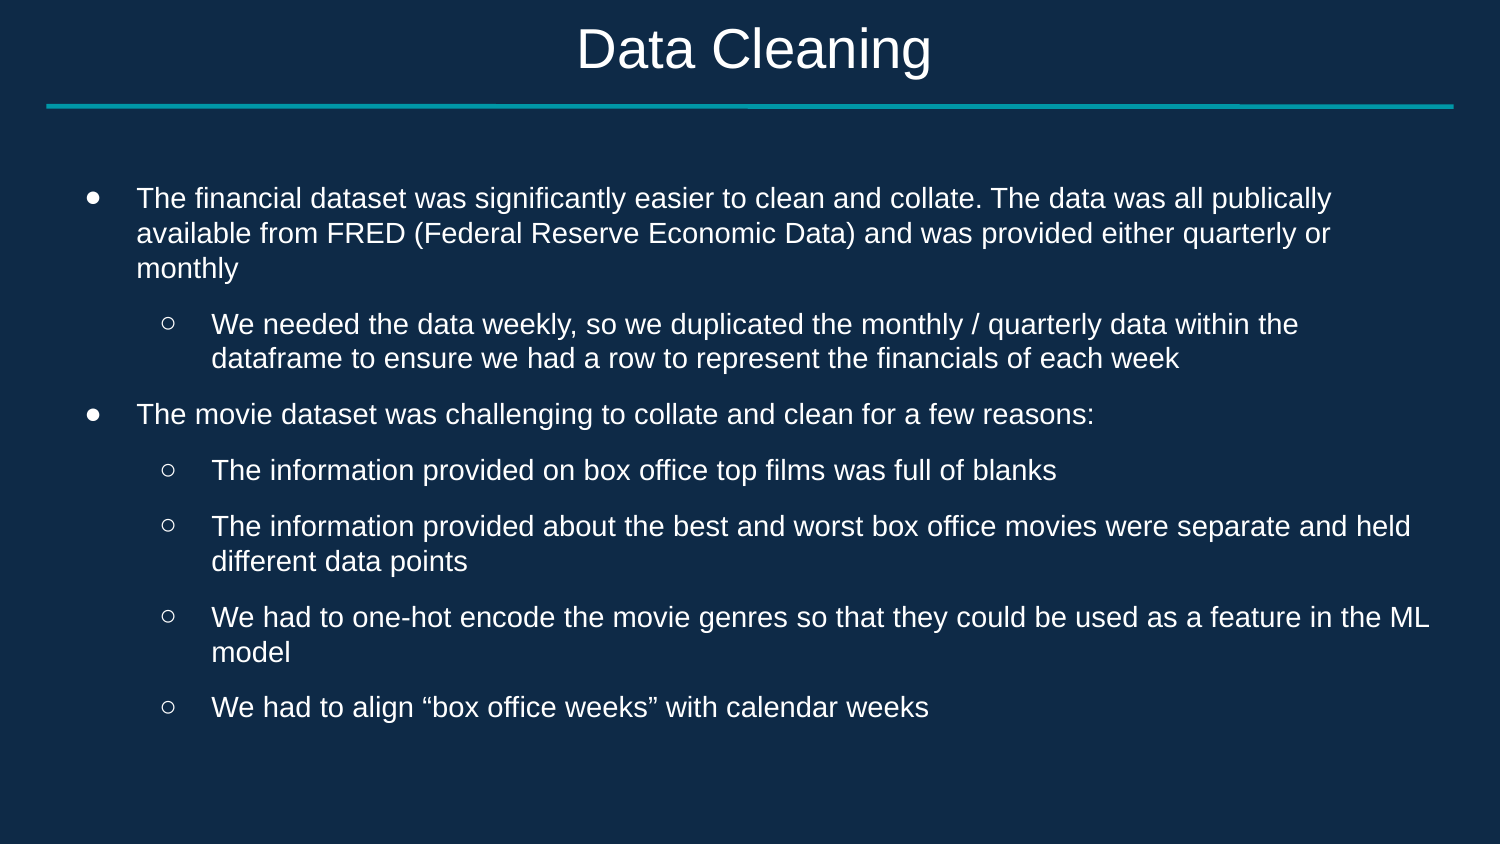

Data Cleaning
The financial dataset was significantly easier to clean and collate. The data was all publically available from FRED (Federal Reserve Economic Data) and was provided either quarterly or monthly
We needed the data weekly, so we duplicated the monthly / quarterly data within the dataframe to ensure we had a row to represent the financials of each week
The movie dataset was challenging to collate and clean for a few reasons:
The information provided on box office top films was full of blanks
The information provided about the best and worst box office movies were separate and held different data points
We had to one-hot encode the movie genres so that they could be used as a feature in the ML model
We had to align “box office weeks” with calendar weeks